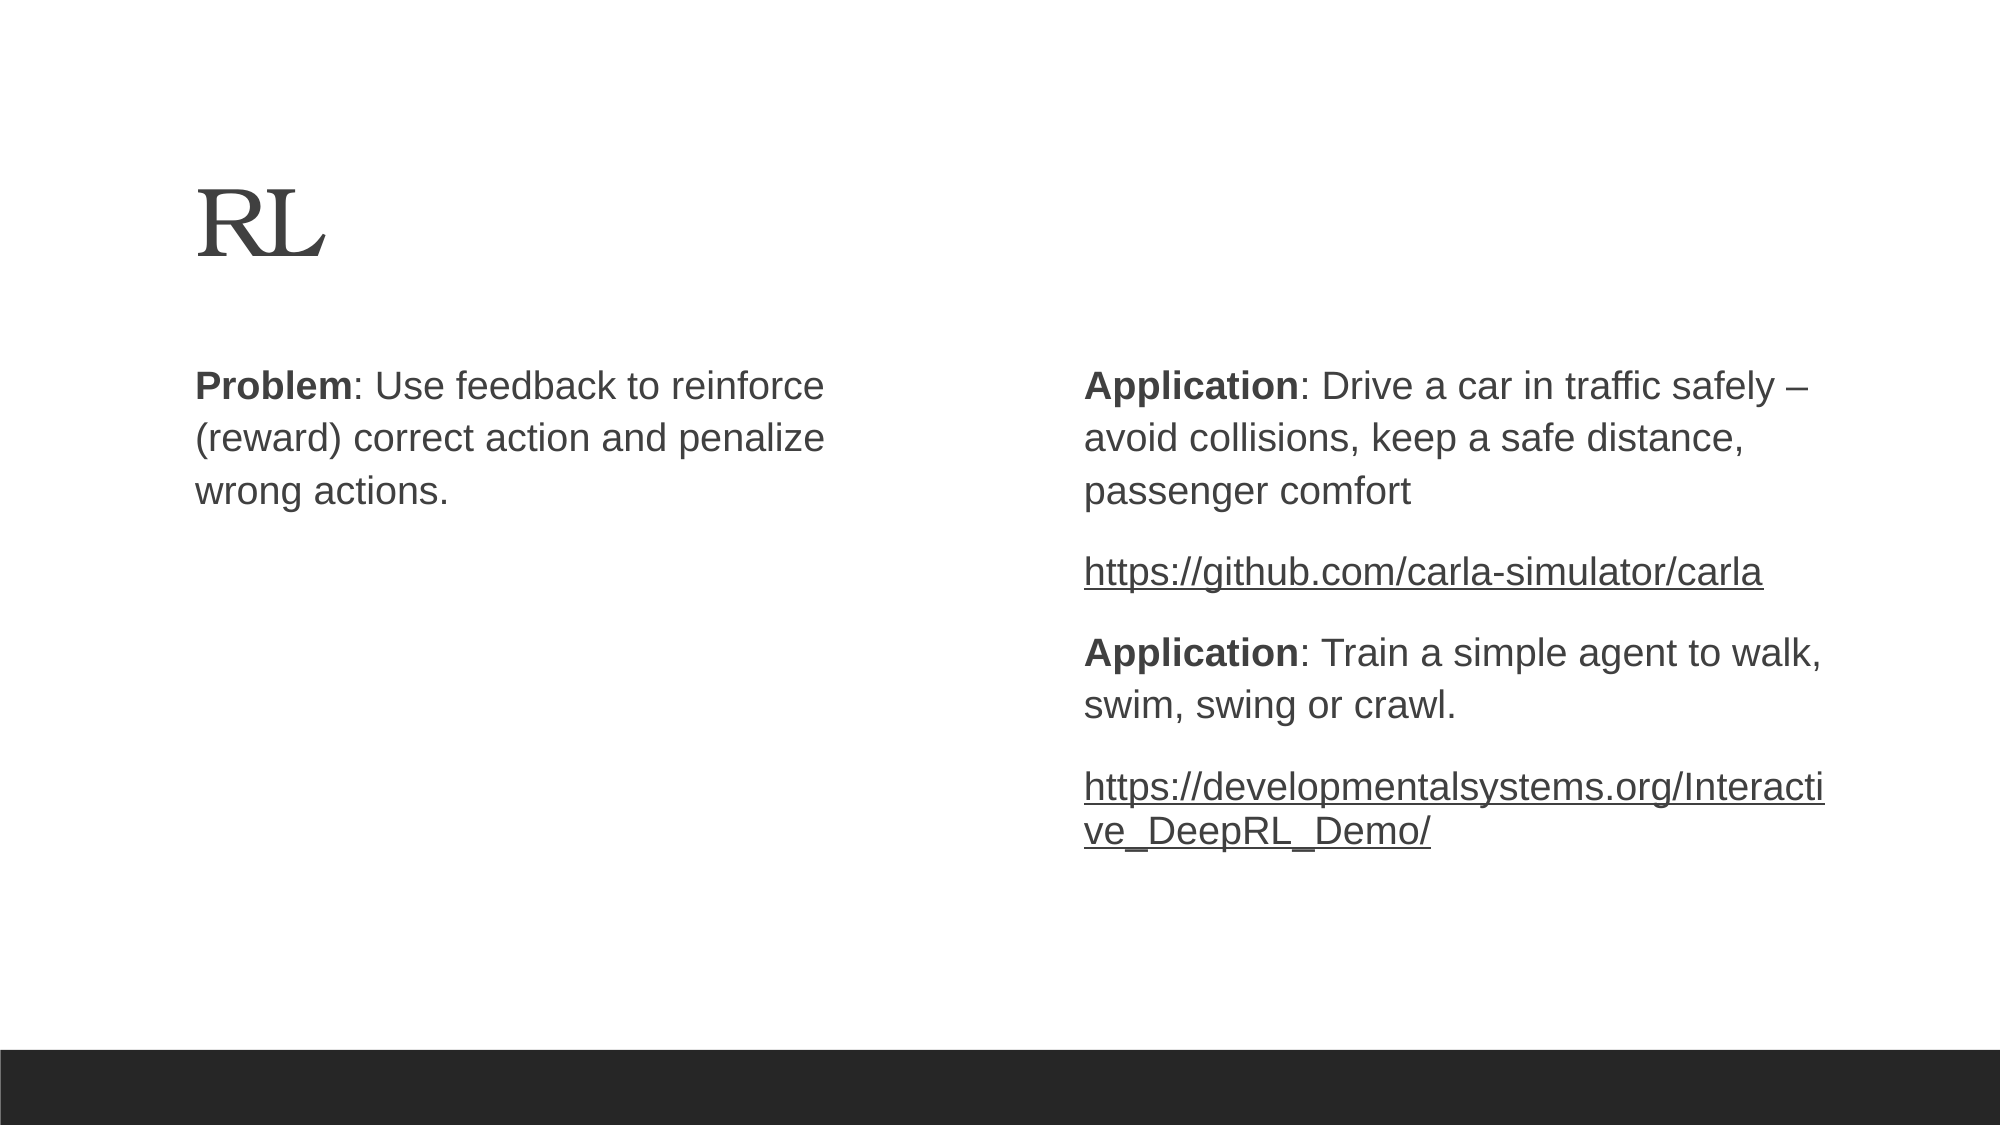

# RL
Problem: Use feedback to reinforce (reward) correct action and penalize wrong actions.
Application: Drive a car in traffic safely – avoid collisions, keep a safe distance, passenger comfort
https://github.com/carla-simulator/carla
Application: Train a simple agent to walk, swim, swing or crawl.
https://developmentalsystems.org/Interactive_DeepRL_Demo/